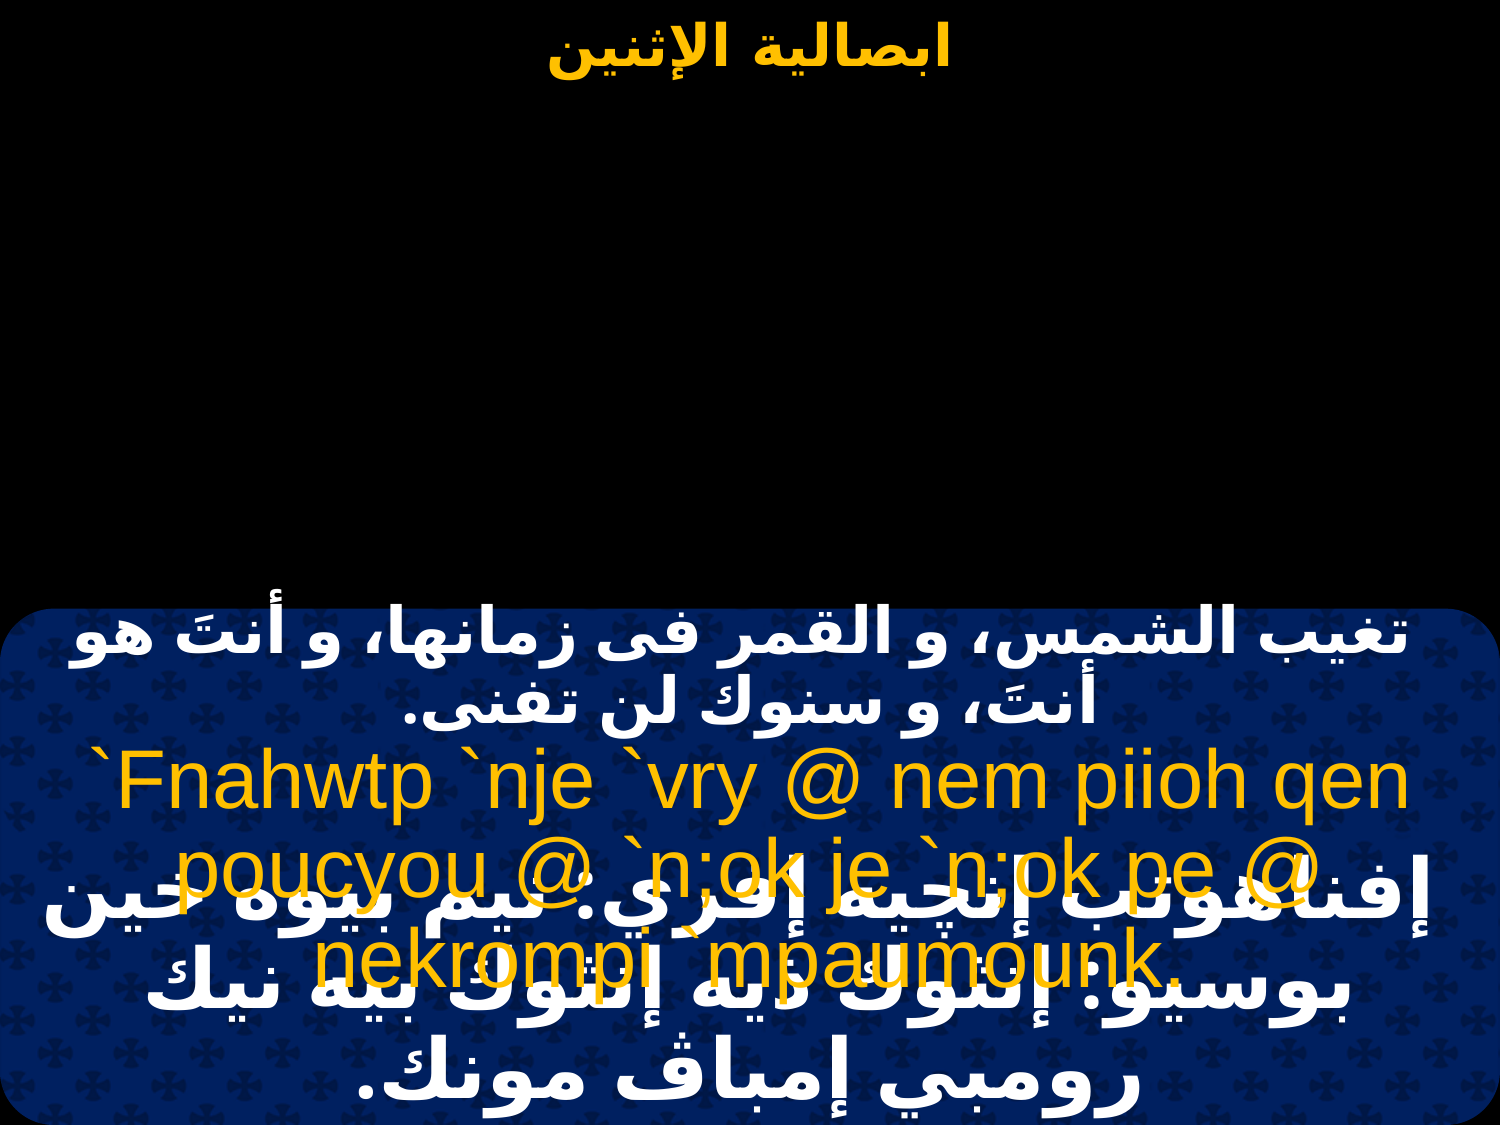

#
 تغيب الشمس، و القمر فى زمانها، و أنتَ هو أنتَ، و سنوك لن تفنى.
`Fnahwtp `nje `vry @ nem piioh qen poucyou @ `n;ok je `n;ok pe @ nekrompi `mpaumounk.
 إفناهوتب إنچيه إفري: نيم بيوه خين بوسيو: إنثوك ذيه إنثوك بيه نيك رومبي إمباڤ مونك.